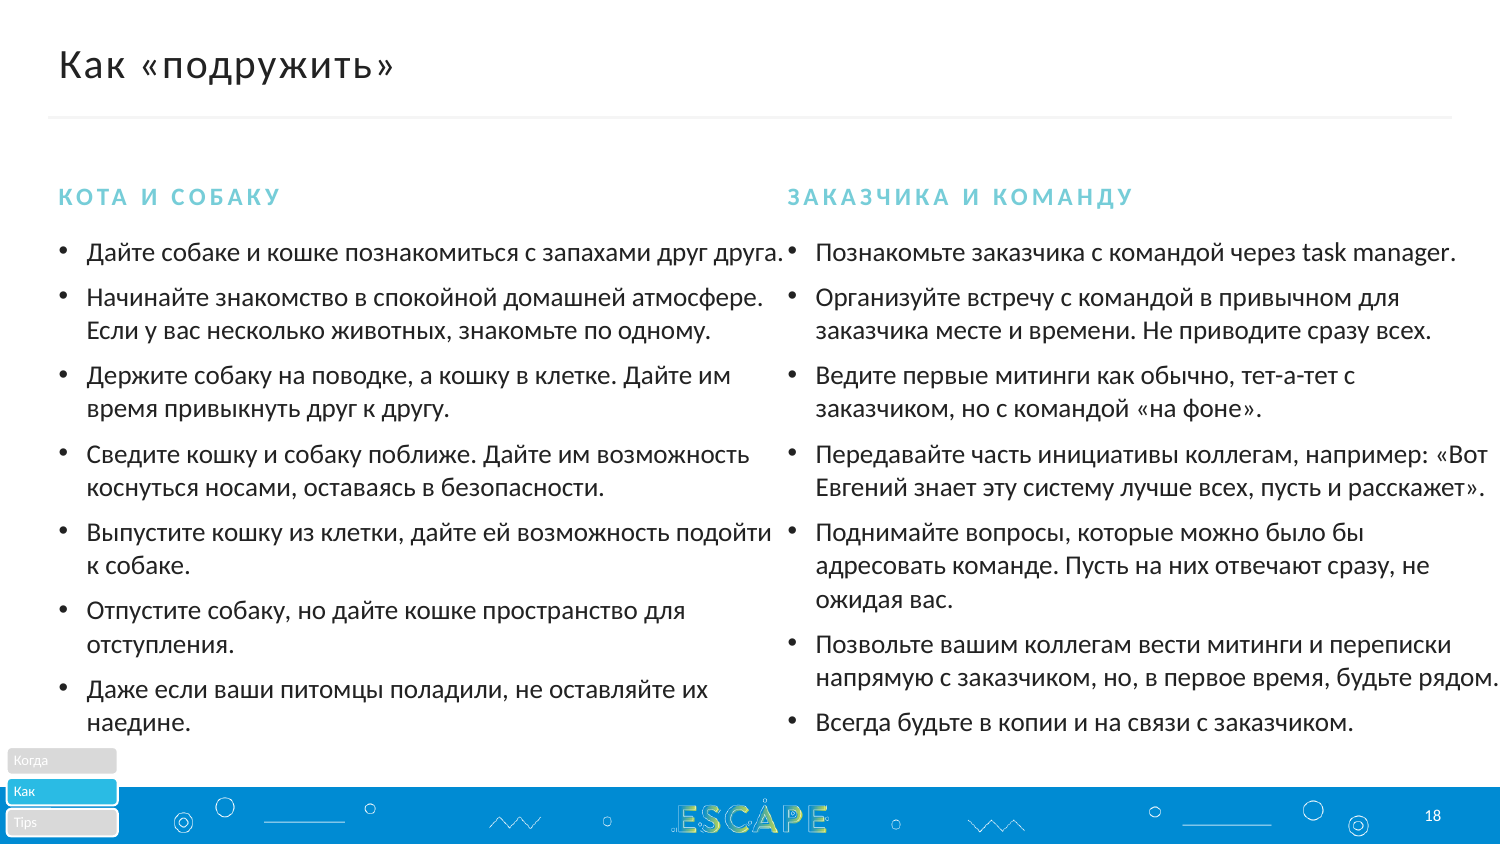

# Как «подружить»
Кота и собаку
заказчика и Команду
Дайте собаке и кошке познакомиться с запахами друг друга.
Начинайте знакомство в спокойной домашней атмосфере. Если у вас несколько животных, знакомьте по одному.
Держите собаку на поводке, а кошку в клетке. Дайте им время привыкнуть друг к другу.
Сведите кошку и собаку поближе. Дайте им возможность коснуться носами, оставаясь в безопасности.
Выпустите кошку из клетки, дайте ей возможность подойти к собаке.
Отпустите собаку, но дайте кошке пространство для отступления.
Даже если ваши питомцы поладили, не оставляйте их наедине.
Познакомьте заказчика с командой через task manager.
Организуйте встречу с командой в привычном для заказчика месте и времени. Не приводите сразу всех.
Ведите первые митинги как обычно, тет-а-тет с заказчиком, но с командой «на фоне».
Передавайте часть инициативы коллегам, например: «Вот Евгений знает эту систему лучше всех, пусть и расскажет».
Поднимайте вопросы, которые можно было бы адресовать команде. Пусть на них отвечают сразу, не ожидая вас.
Позвольте вашим коллегам вести митинги и переписки напрямую с заказчиком, но, в первое время, будьте рядом.
Всегда будьте в копии и на связи с заказчиком.
Когда
Как
Tips
18